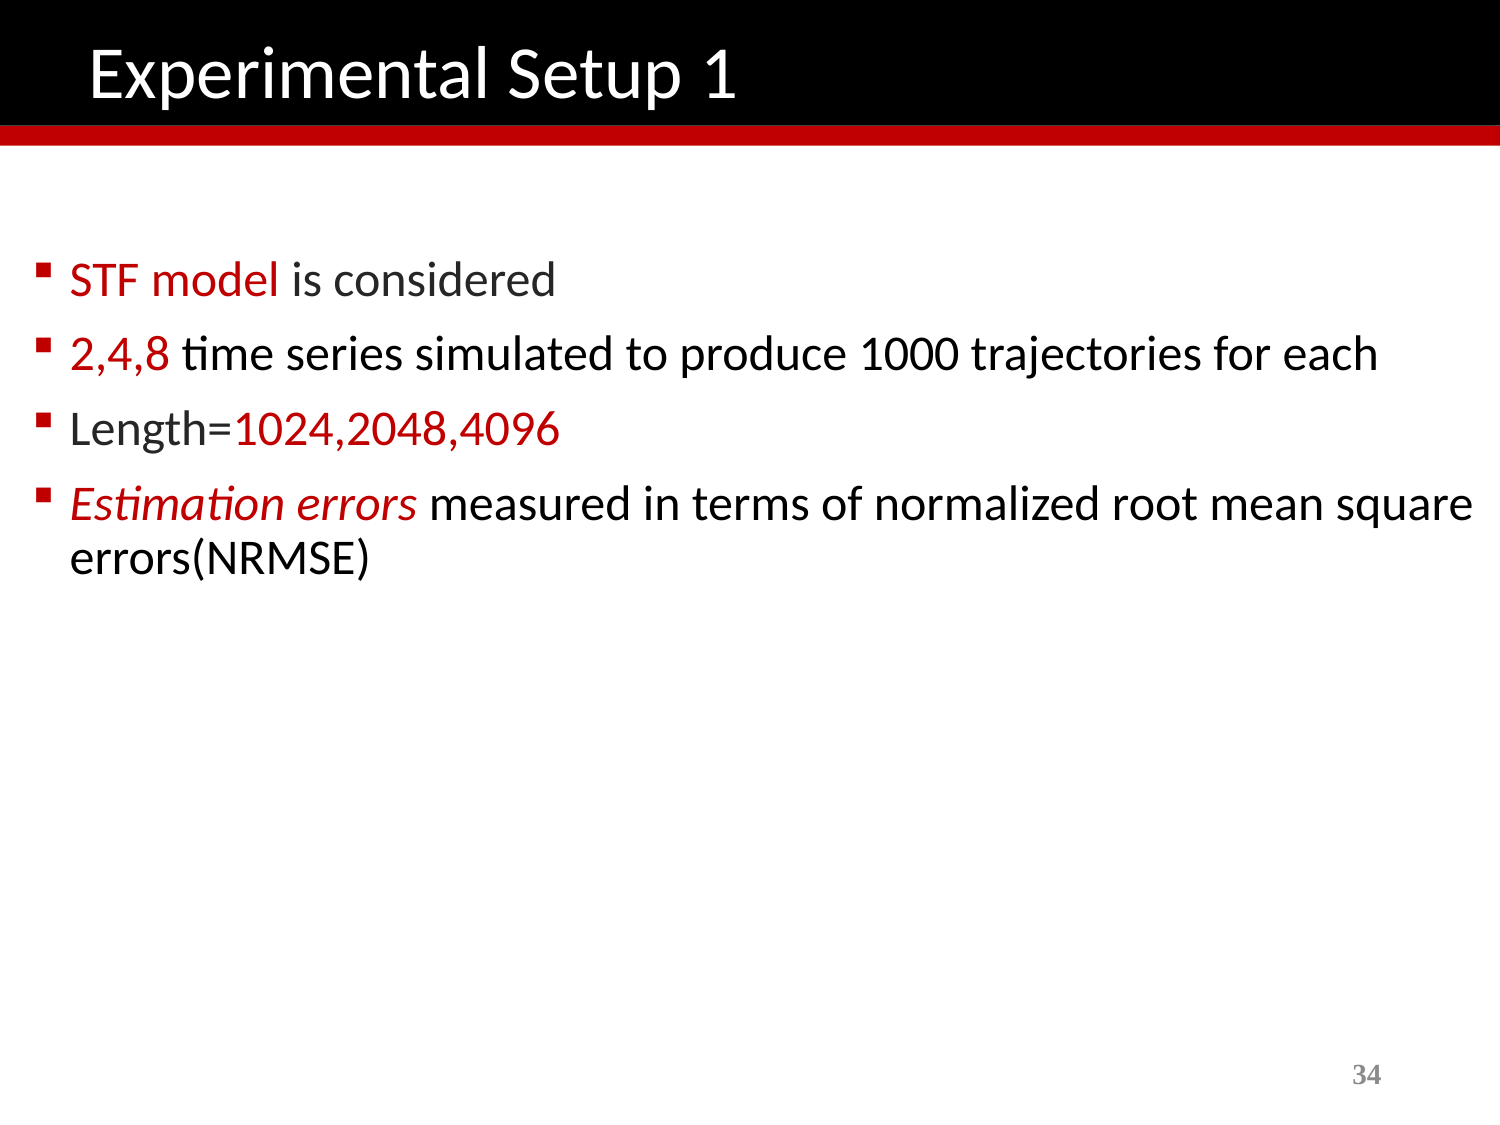

# Experimental Setup 1
STF model is considered
2,4,8 time series simulated to produce 1000 trajectories for each
Length=1024,2048,4096
Estimation errors measured in terms of normalized root mean square errors(NRMSE)
34